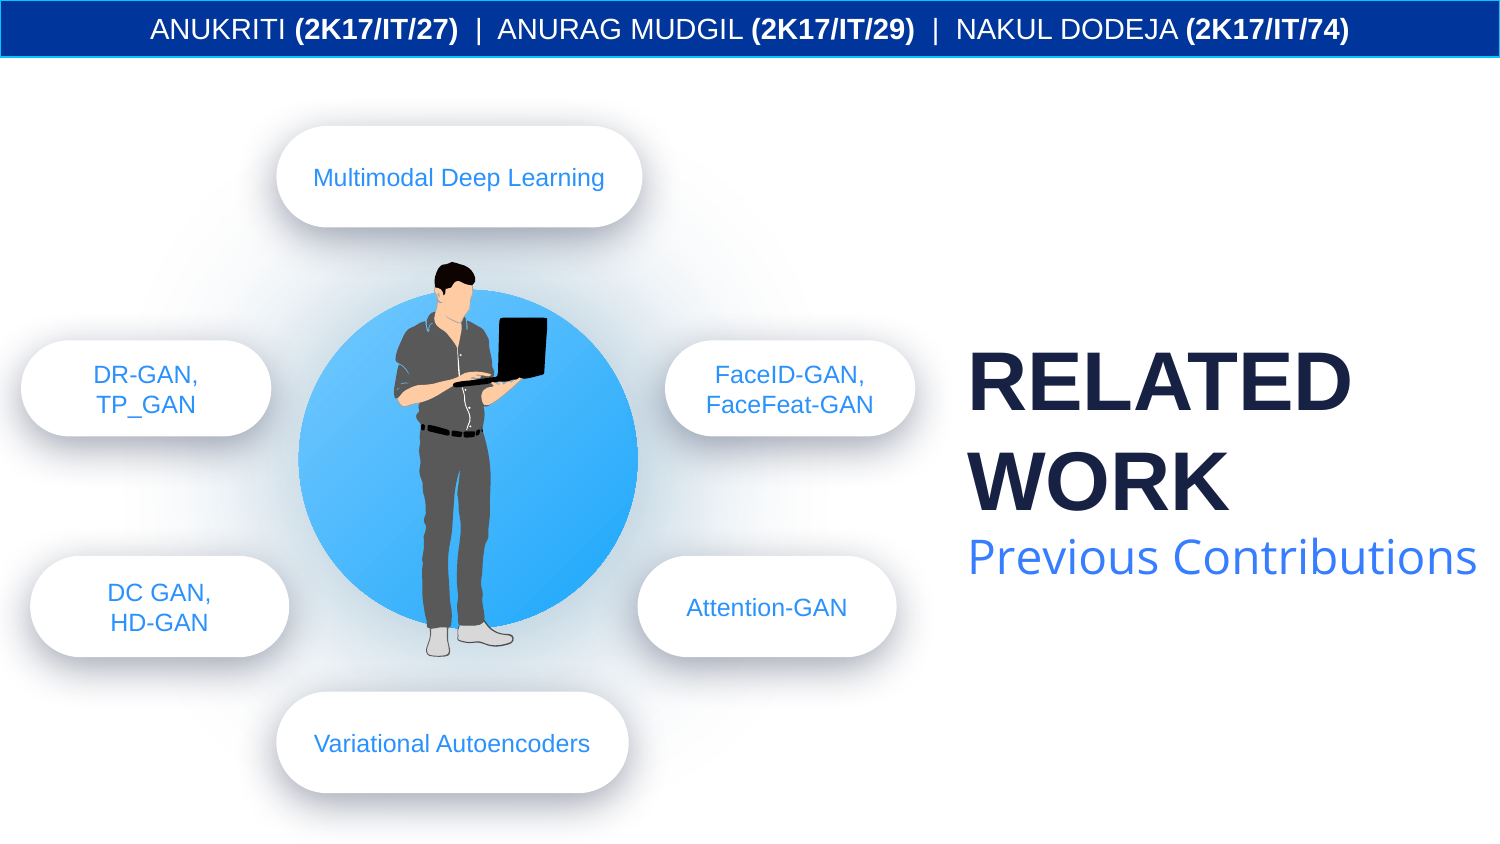

ANUKRITI (2K17/IT/27)  |  ANURAG MUDGIL (2K17/IT/29)  |  NAKUL DODEJA (2K17/IT/74)
Multimodal Deep Learning

RELATED WORK
Previous Contributions
DR-GAN, TP_GAN
FaceID-GAN,
FaceFeat-GAN
DC GAN,
HD-GAN
Attention-GAN
Variational Autoencoders